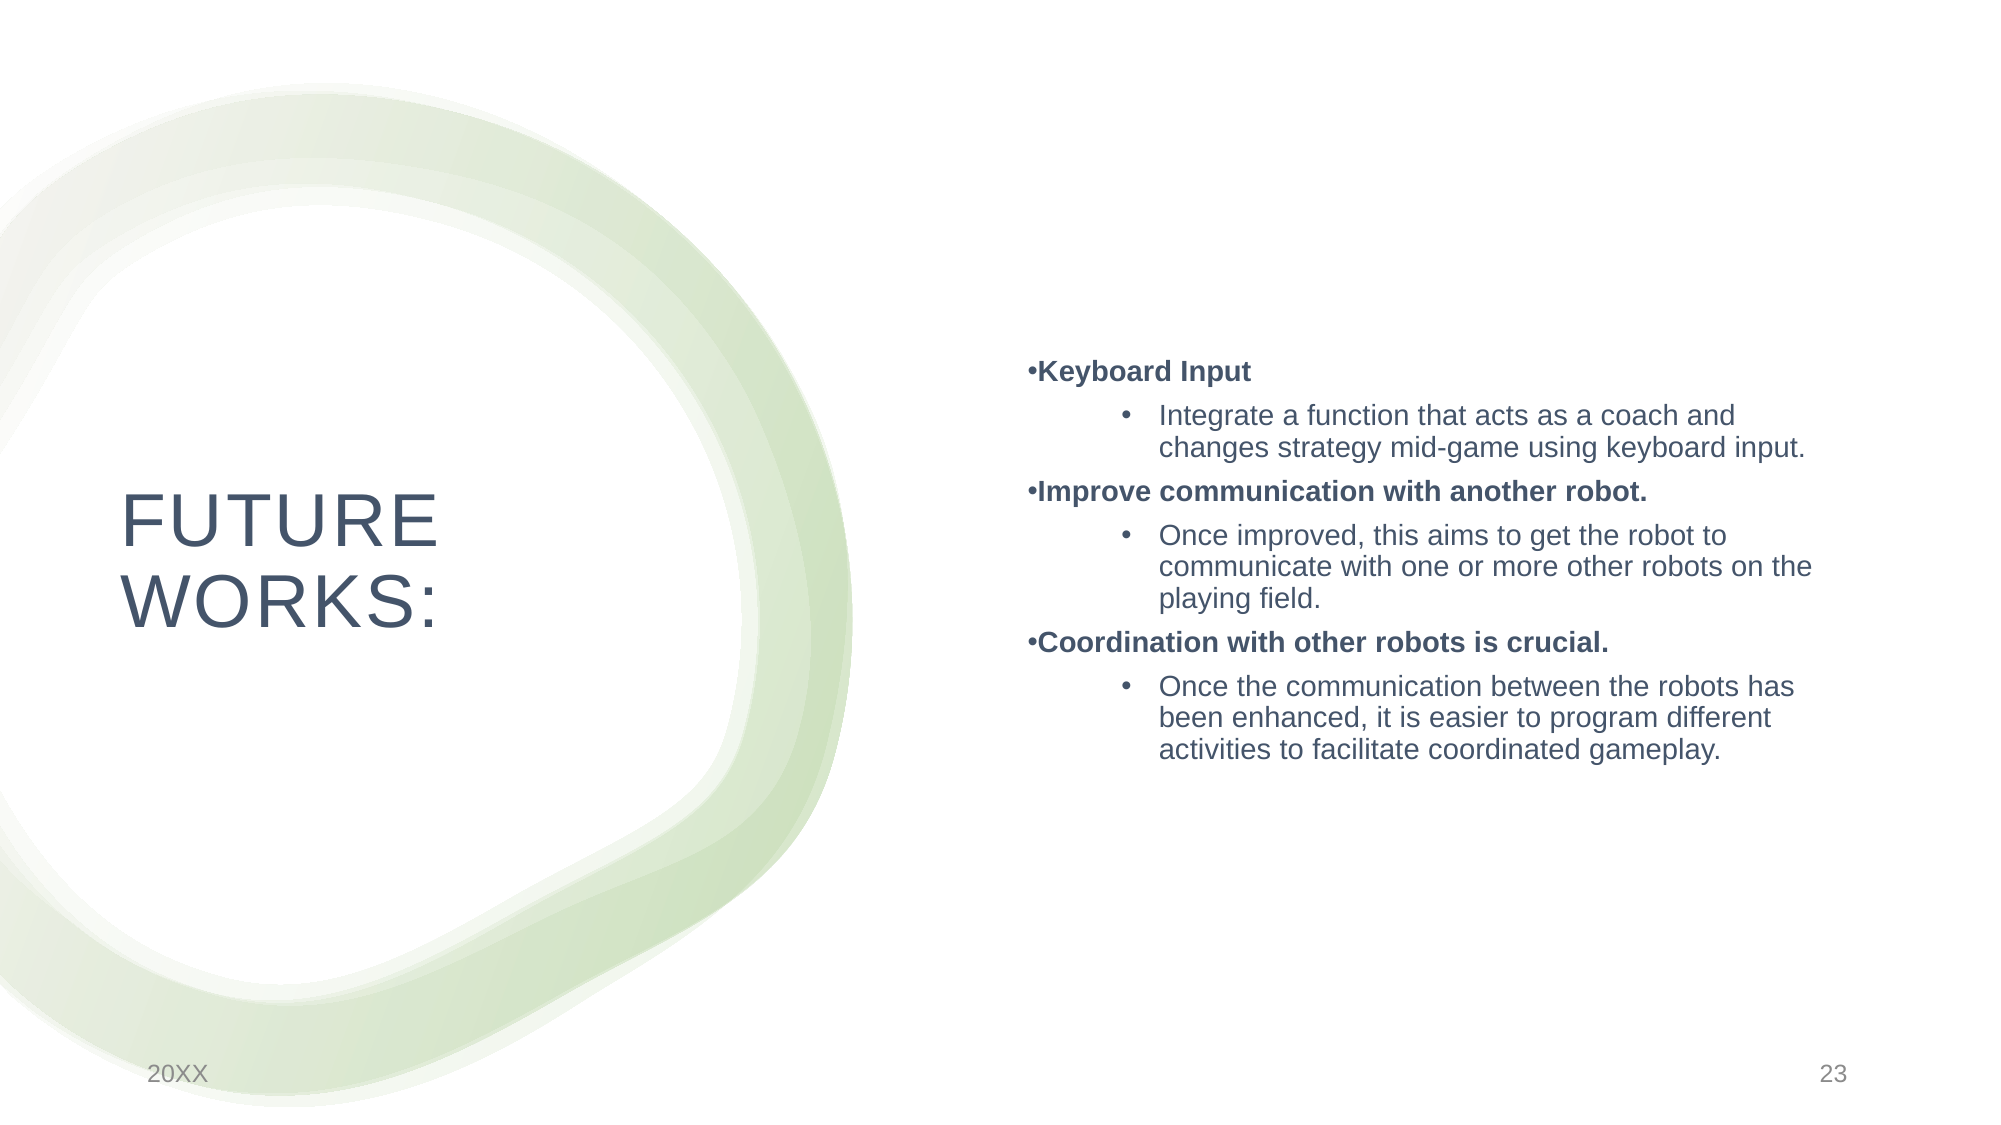

Keyboard Input
Integrate a function that acts as a coach and changes strategy mid-game using keyboard input.
Improve communication with another robot.
Once improved, this aims to get the robot to communicate with one or more other robots on the playing field.
Coordination with other robots is crucial.
Once the communication between the robots has been enhanced, it is easier to program different activities to facilitate coordinated gameplay.
# Future Works:

20XX
23